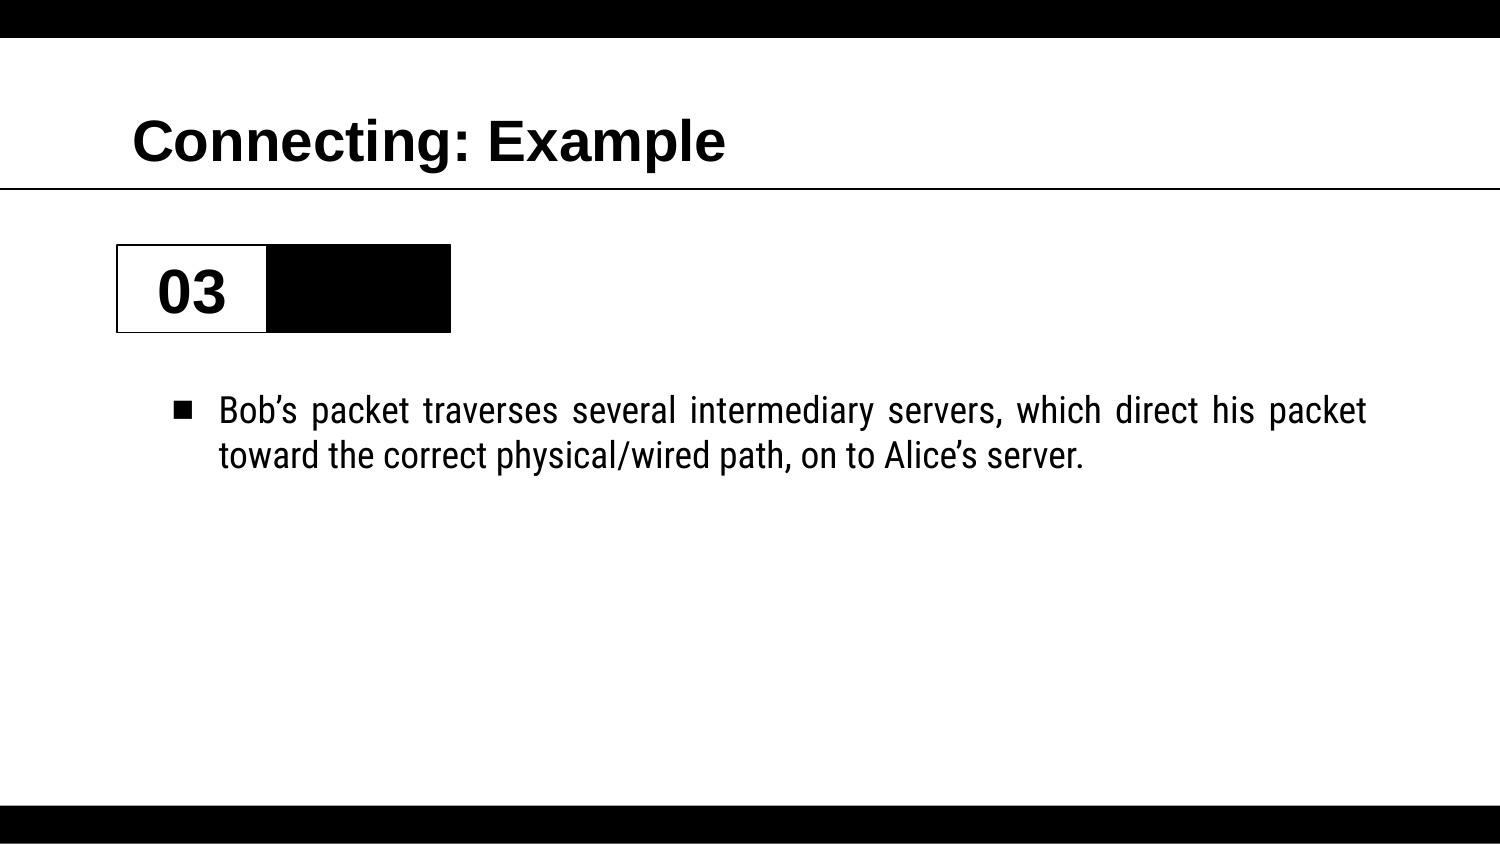

# Connecting: Example

03
Bob’s packet traverses several intermediary servers, which direct his packet toward the correct physical/wired path, on to Alice’s server.